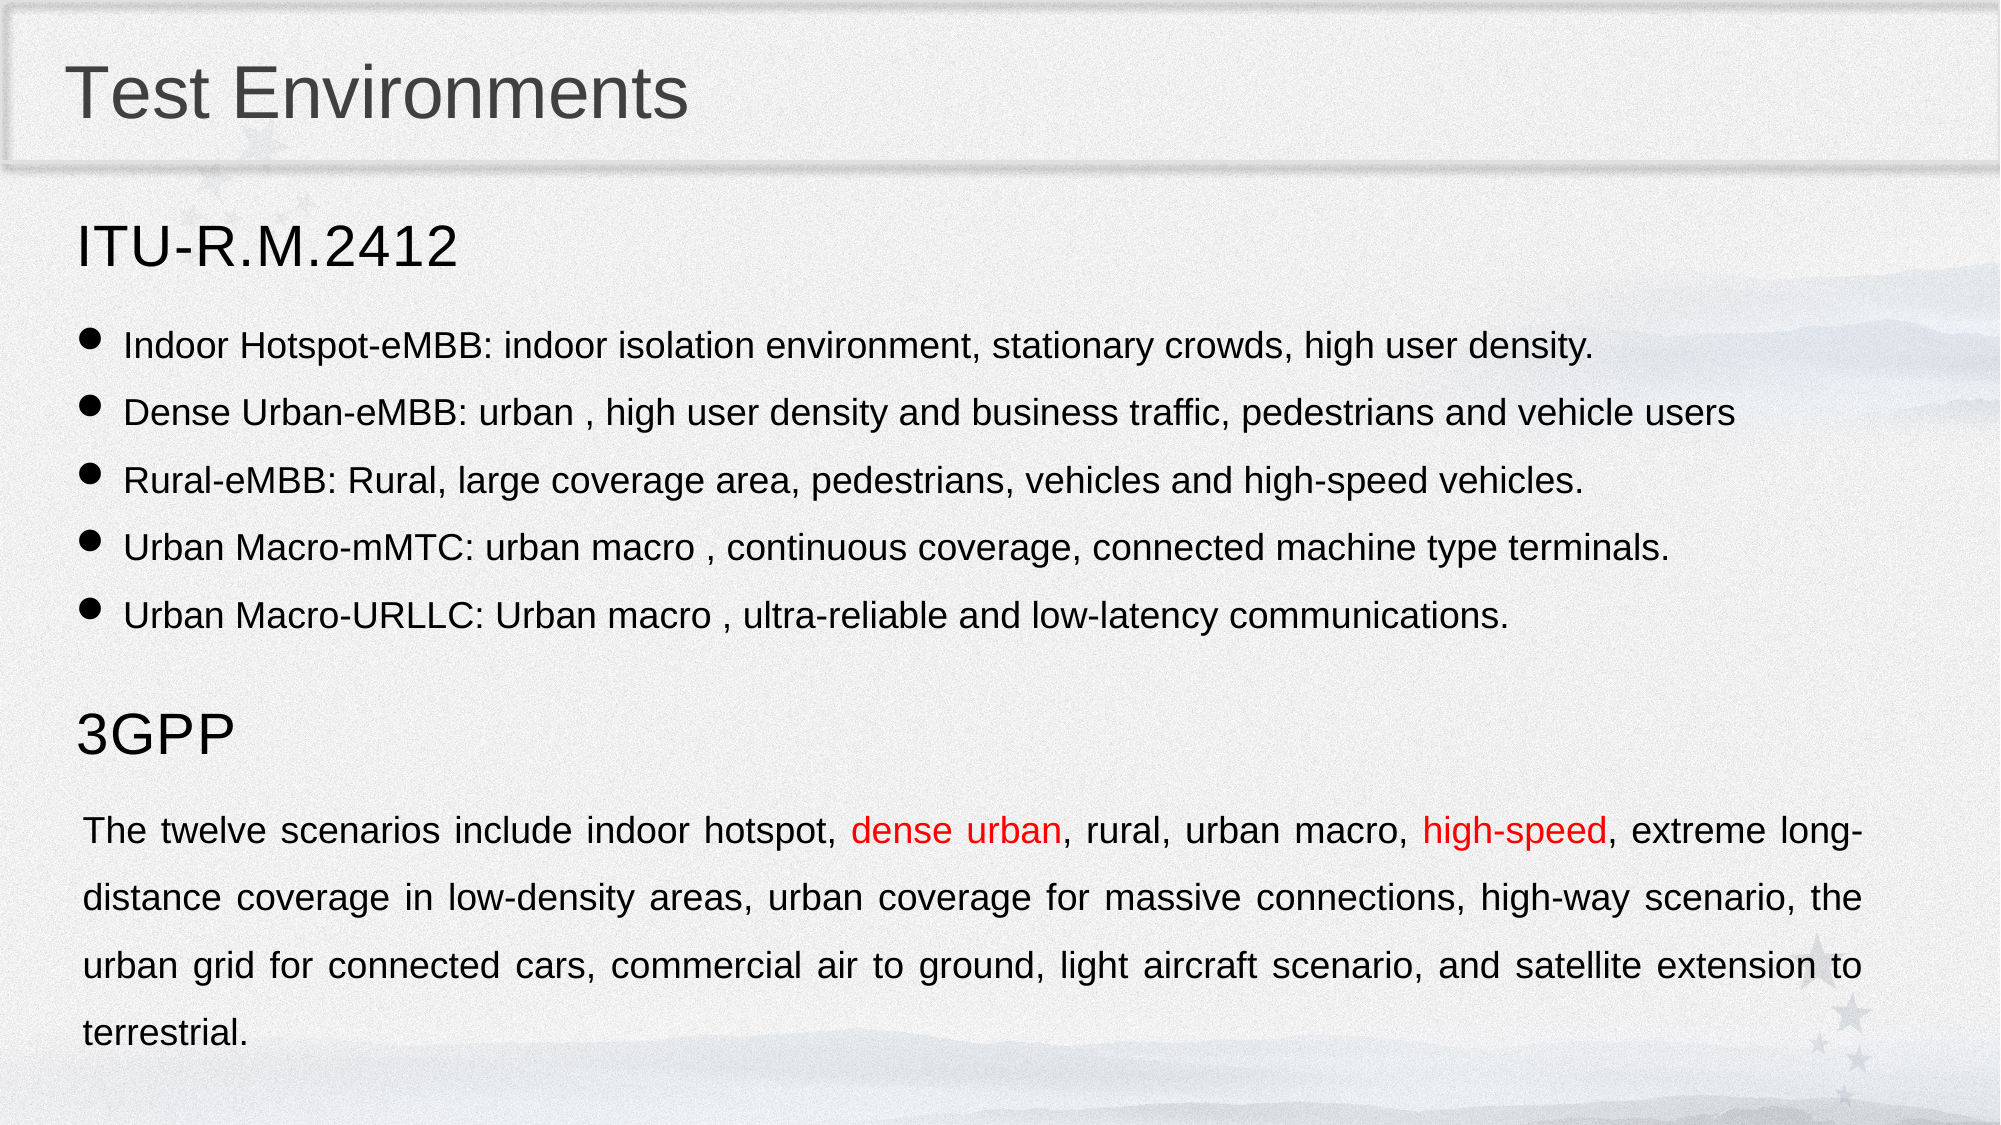

Test Environments
ITU-R.M.2412
Indoor Hotspot-eMBB: indoor isolation environment, stationary crowds, high user density.
Dense Urban-eMBB: urban , high user density and business traffic, pedestrians and vehicle users
Rural-eMBB: Rural, large coverage area, pedestrians, vehicles and high-speed vehicles.
Urban Macro-mMTC: urban macro , continuous coverage, connected machine type terminals.
Urban Macro-URLLC: Urban macro , ultra-reliable and low-latency communications.
3GPP
The twelve scenarios include indoor hotspot, dense urban, rural, urban macro, high-speed, extreme long-distance coverage in low-density areas, urban coverage for massive connections, high-way scenario, the urban grid for connected cars, commercial air to ground, light aircraft scenario, and satellite extension to terrestrial.